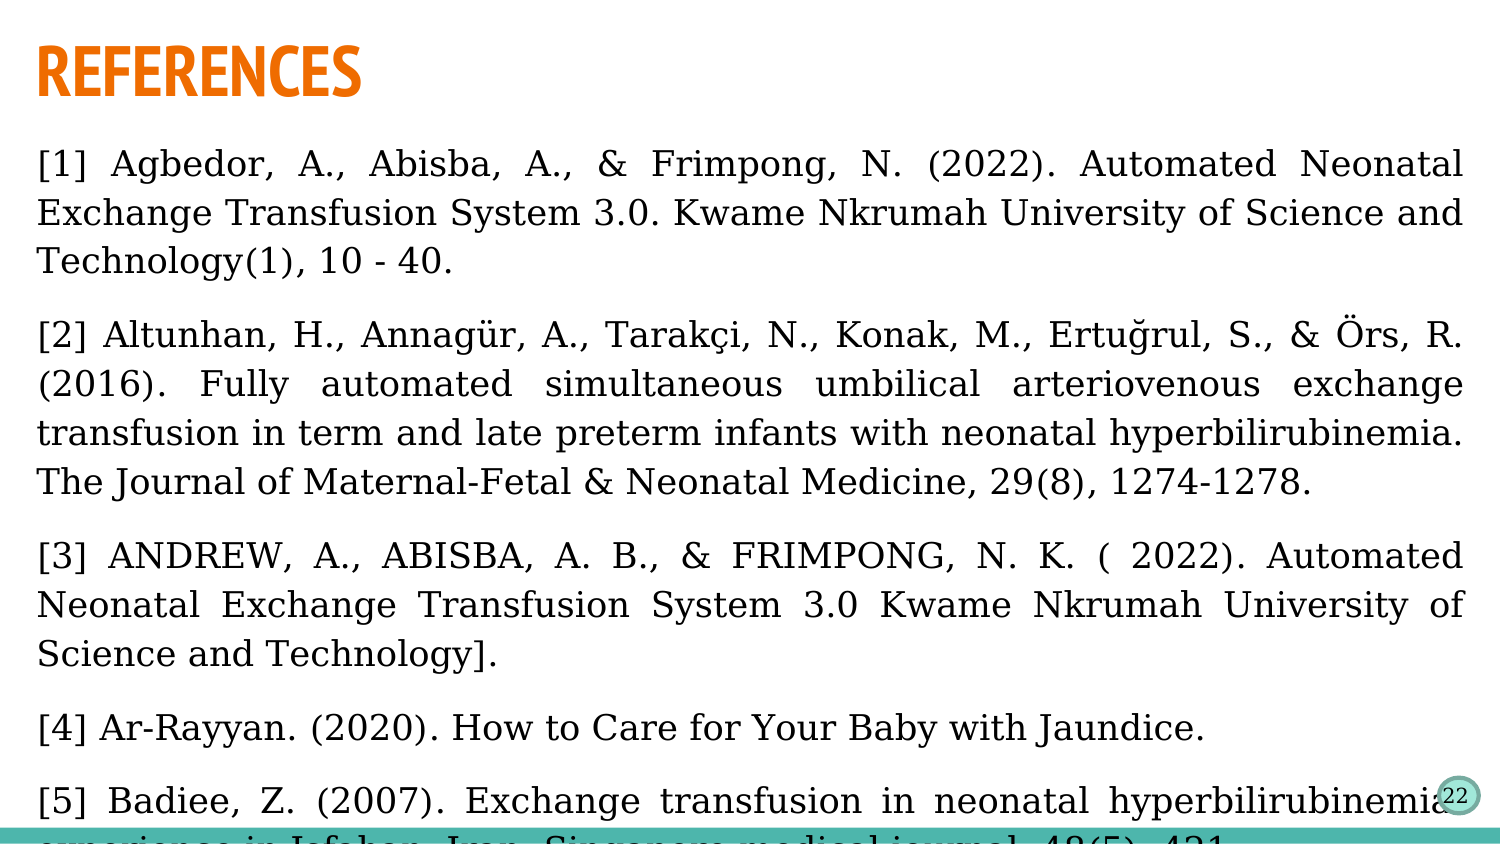

# REFERENCES
[1] Agbedor, A., Abisba, A., & Frimpong, N. (2022). Automated Neonatal Exchange Transfusion System 3.0. Kwame Nkrumah University of Science and Technology(1), 10 - 40.
[2] Altunhan, H., Annagür, A., Tarakçi, N., Konak, M., Ertuğrul, S., & Örs, R. (2016). Fully automated simultaneous umbilical arteriovenous exchange transfusion in term and late preterm infants with neonatal hyperbilirubinemia. The Journal of Maternal-Fetal & Neonatal Medicine, 29(8), 1274-1278.
[3] ANDREW, A., ABISBA, A. B., & FRIMPONG, N. K. ( 2022). Automated Neonatal Exchange Transfusion System 3.0 Kwame Nkrumah University of Science and Technology].
[4] Ar-Rayyan. (2020). How to Care for Your Baby with Jaundice.
[5] Badiee, Z. (2007). Exchange transfusion in neonatal hyperbilirubinemia: experience in Isfahan, Iran. Singapore medical journal, 48(5), 421.
22